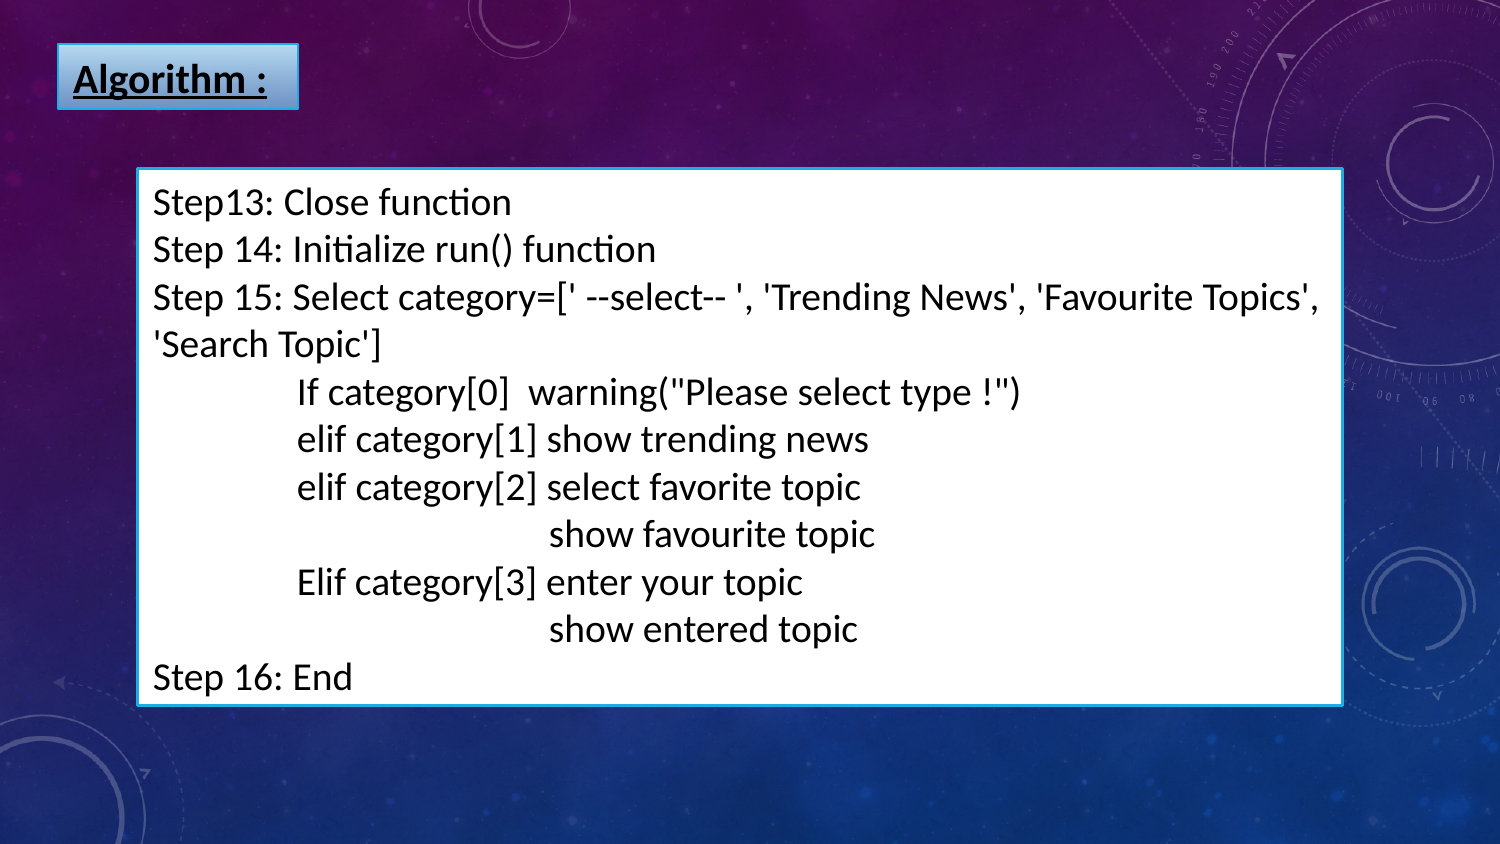

Algorithm :
Step13: Close function
Step 14: Initialize run() function
Step 15: Select category=[' --select-- ', 'Trending News', 'Favourite Topics', 'Search Topic']
                If category[0]  warning("Please select type !")
                elif category[1] show trending news
                elif category[2] select favorite topic
                                            show favourite topic
                Elif category[3] enter your topic
                                            show entered topic
Step 16: End